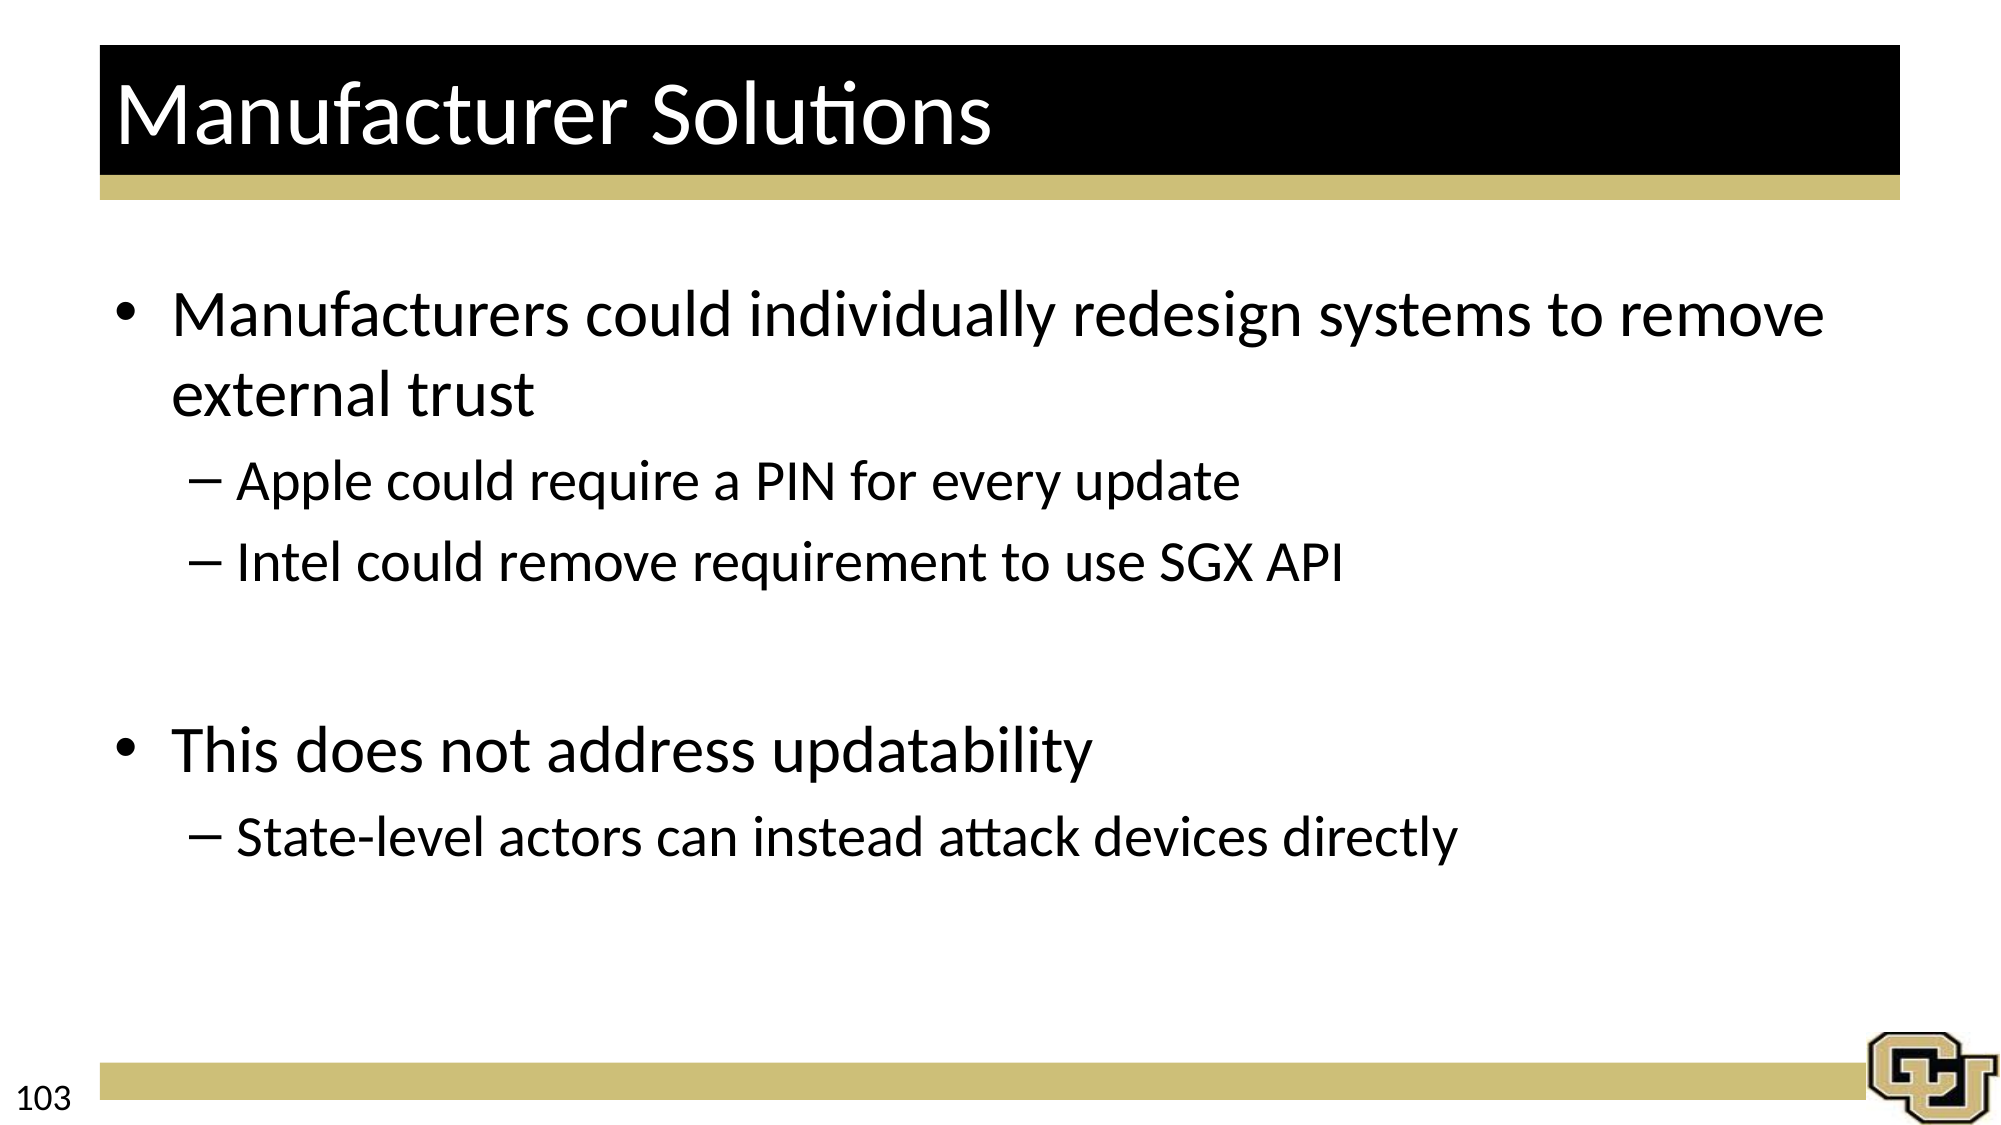

# Manufacturer Solutions
Manufacturers could individually redesign systems to remove external trust
Apple could require a PIN for every update
Intel could remove requirement to use SGX API

This does not address updatability
State-level actors can instead attack devices directly
103